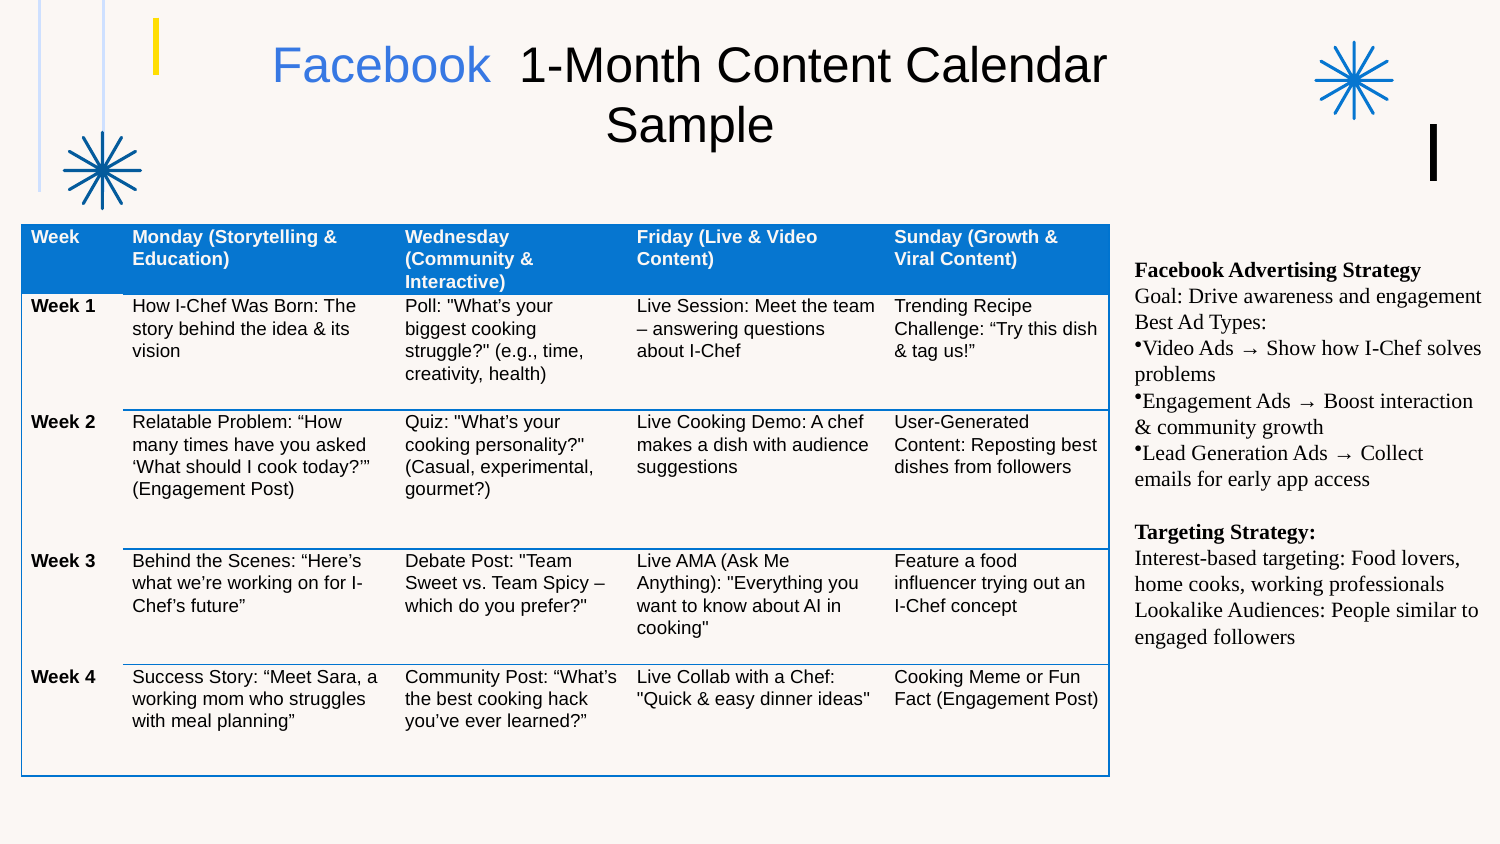

# Facebook  1-Month Content Calendar Sample
| Week | Monday (Storytelling & Education) | Wednesday (Community & Interactive) | Friday (Live & Video Content) | Sunday (Growth & Viral Content) |
| --- | --- | --- | --- | --- |
| Week 1 | How I-Chef Was Born: The story behind the idea & its vision | Poll: "What’s your biggest cooking struggle?" (e.g., time, creativity, health) | Live Session: Meet the team – answering questions about I-Chef | Trending Recipe Challenge: “Try this dish & tag us!” |
| Week 2 | Relatable Problem: “How many times have you asked ‘What should I cook today?’” (Engagement Post) | Quiz: "What’s your cooking personality?" (Casual, experimental, gourmet?) | Live Cooking Demo: A chef makes a dish with audience suggestions | User-Generated Content: Reposting best dishes from followers |
| Week 3 | Behind the Scenes: “Here’s what we’re working on for I-Chef’s future” | Debate Post: "Team Sweet vs. Team Spicy – which do you prefer?" | Live AMA (Ask Me Anything): "Everything you want to know about AI in cooking" | Feature a food influencer trying out an I-Chef concept |
| Week 4 | Success Story: “Meet Sara, a working mom who struggles with meal planning” | Community Post: “What’s the best cooking hack you’ve ever learned?” | Live Collab with a Chef: "Quick & easy dinner ideas" | Cooking Meme or Fun Fact (Engagement Post) |
Facebook Advertising Strategy
Goal: Drive awareness and engagement
Best Ad Types:
Video Ads → Show how I-Chef solves problems
Engagement Ads → Boost interaction & community growth
Lead Generation Ads → Collect emails for early app access

Targeting Strategy:
Interest-based targeting: Food lovers, home cooks, working professionals
Lookalike Audiences: People similar to engaged followers